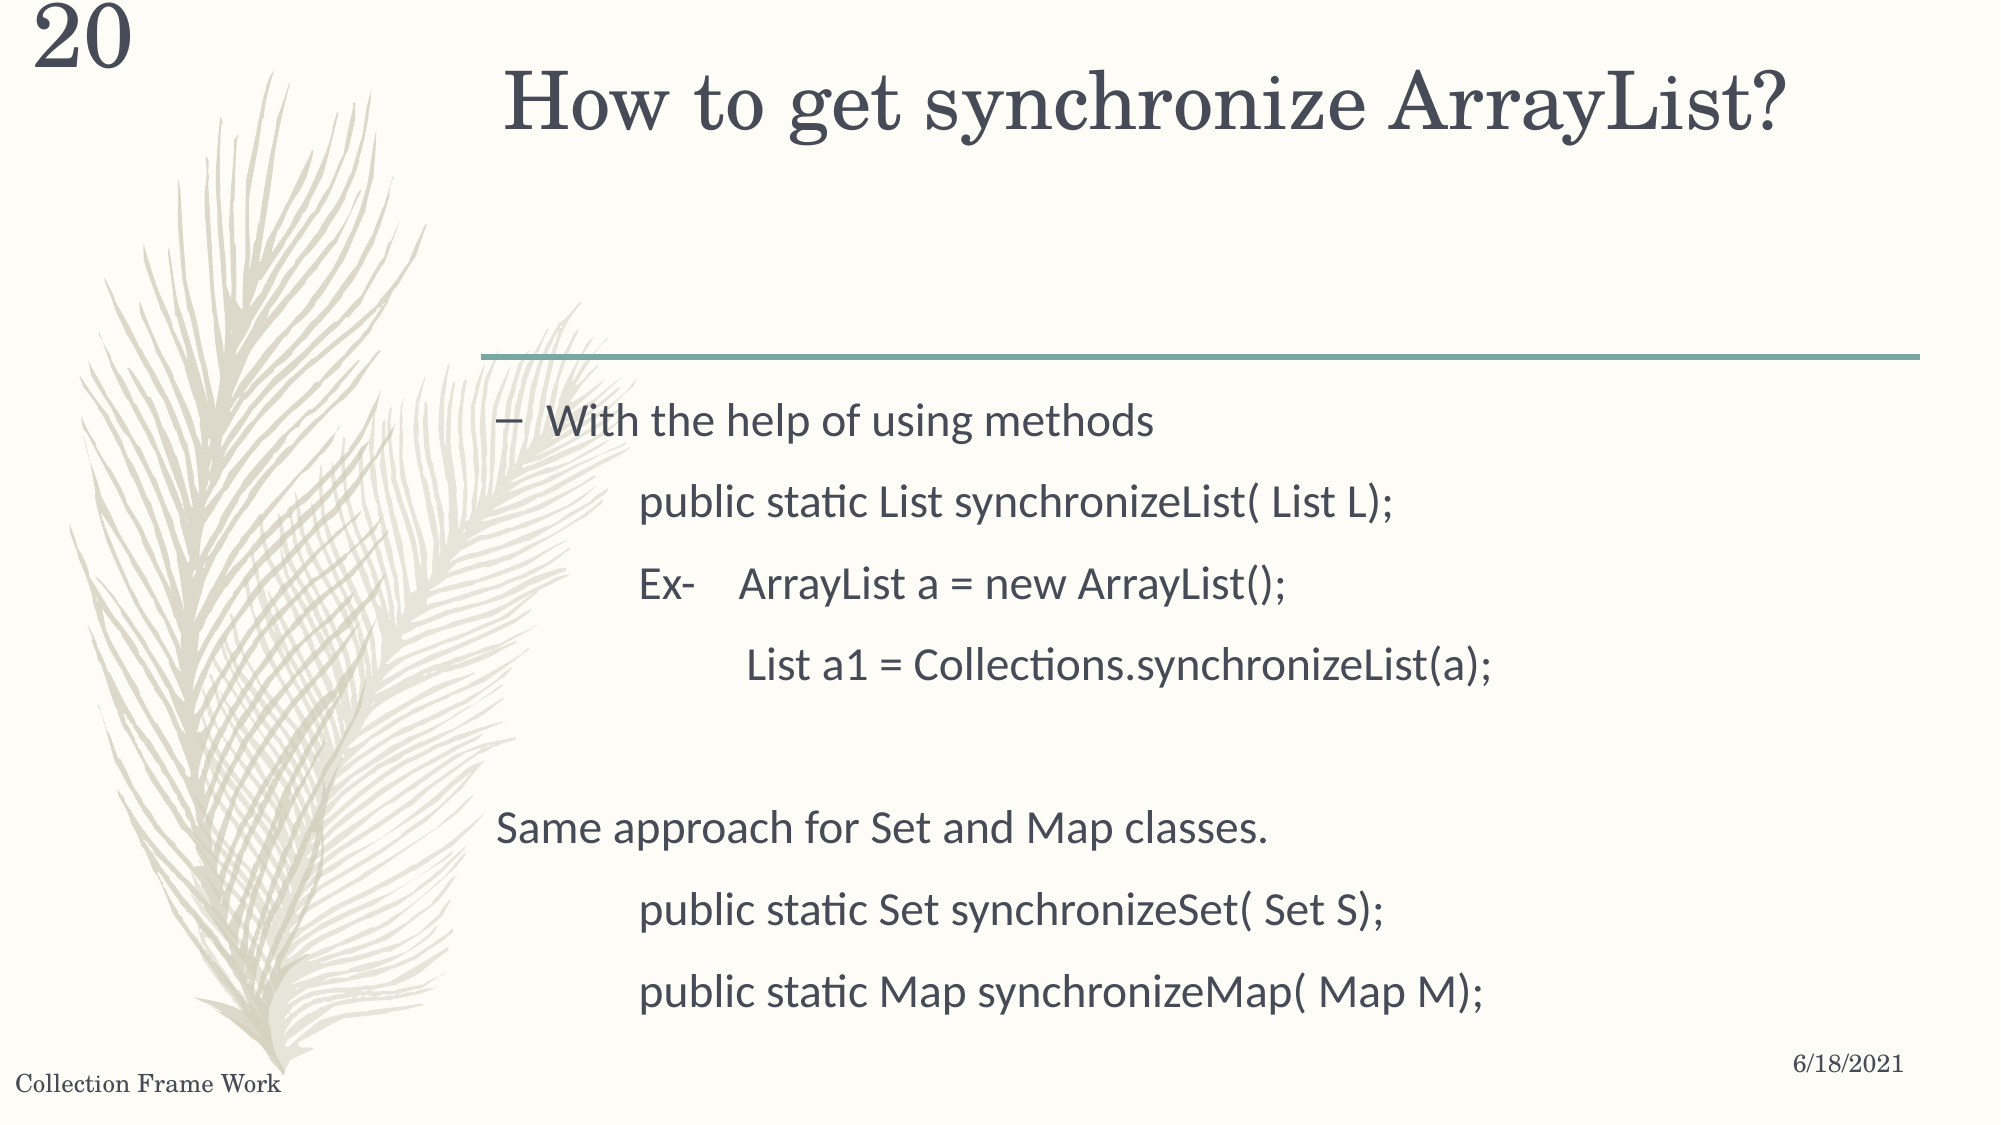

20
# How to get synchronize ArrayList?
With the help of using methods
	public static List synchronizeList( List L);
	Ex-    ArrayList a = new ArrayList();
	          List a1 = Collections.synchronizeList(a);

Same approach for Set and Map classes.
	public static Set synchronizeSet( Set S);
	public static Map synchronizeMap( Map M);

6/18/2021
Collection Frame Work